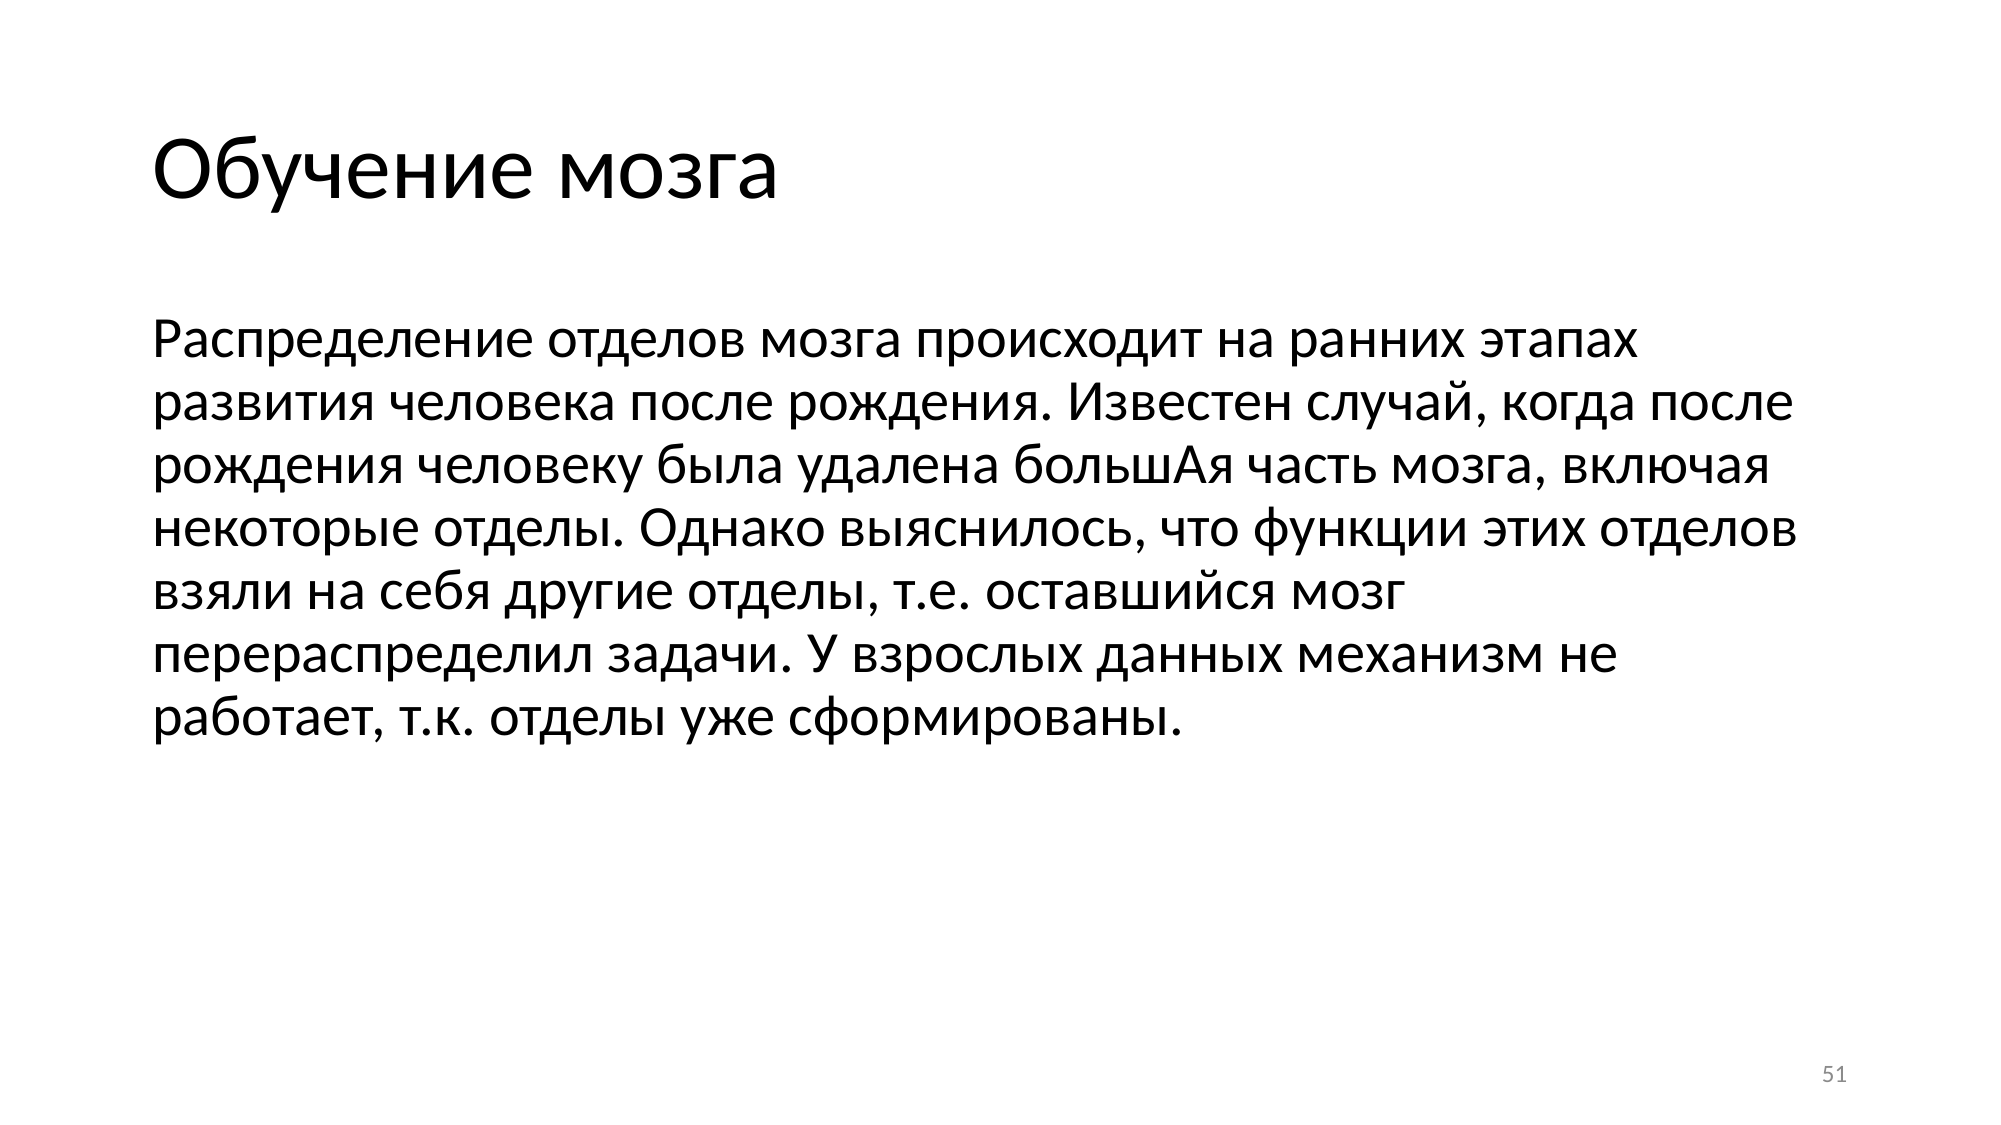

# Обучение мозга
Распределение отделов мозга происходит на ранних этапах развития человека после рождения. Известен случай, когда после рождения человеку была удалена большАя часть мозга, включая некоторые отделы. Однако выяснилось, что функции этих отделов взяли на себя другие отделы, т.е. оставшийся мозг перераспределил задачи. У взрослых данных механизм не работает, т.к. отделы уже сформированы.
51